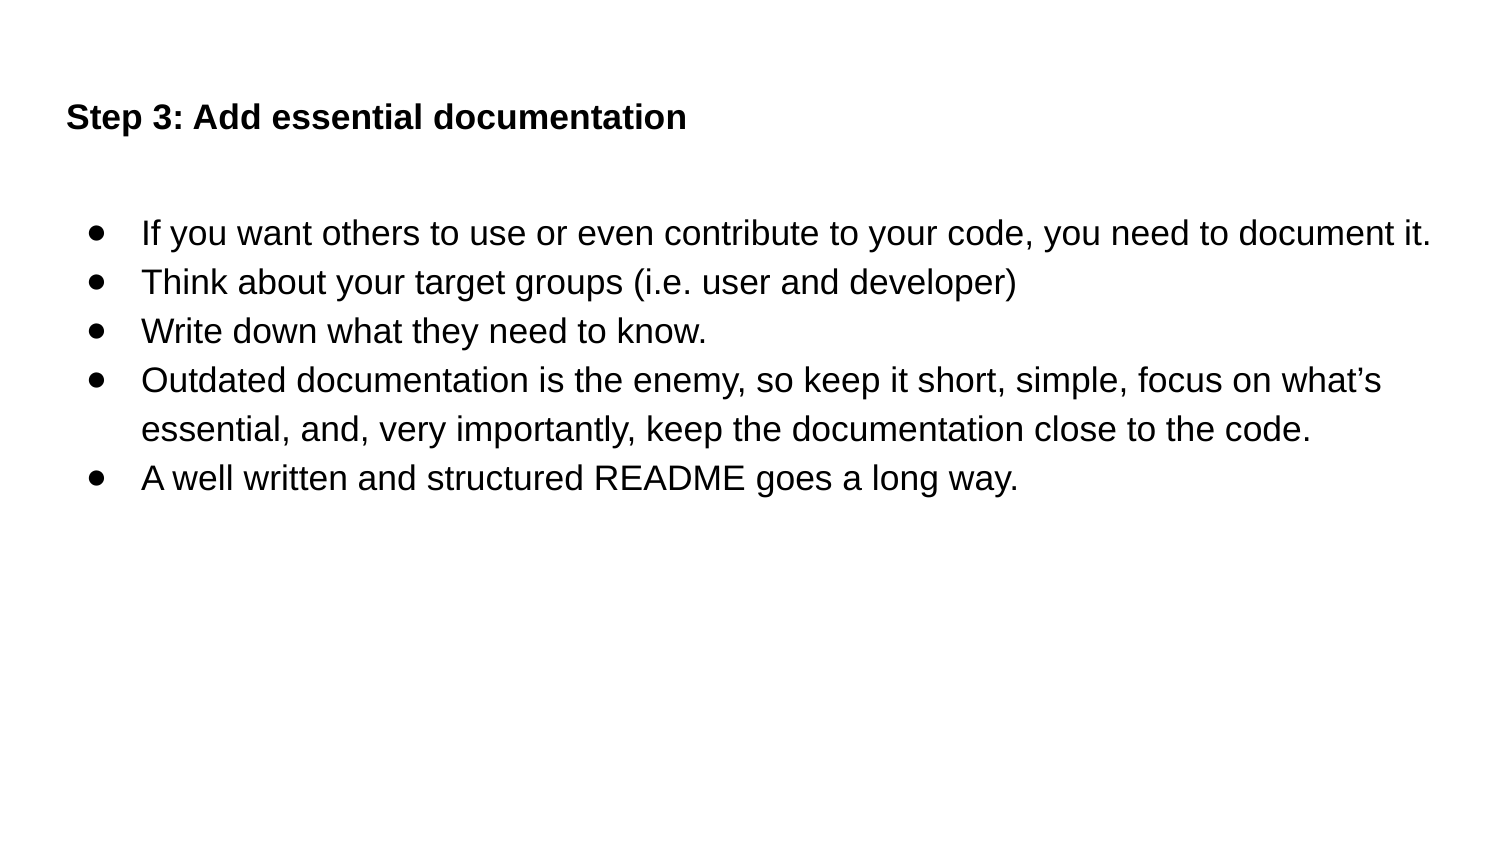

# Step 3: Add essential documentation
If you want others to use or even contribute to your code, you need to document it.
Think about your target groups (i.e. user and developer)
Write down what they need to know.
Outdated documentation is the enemy, so keep it short, simple, focus on what’s essential, and, very importantly, keep the documentation close to the code.
A well written and structured README goes a long way.